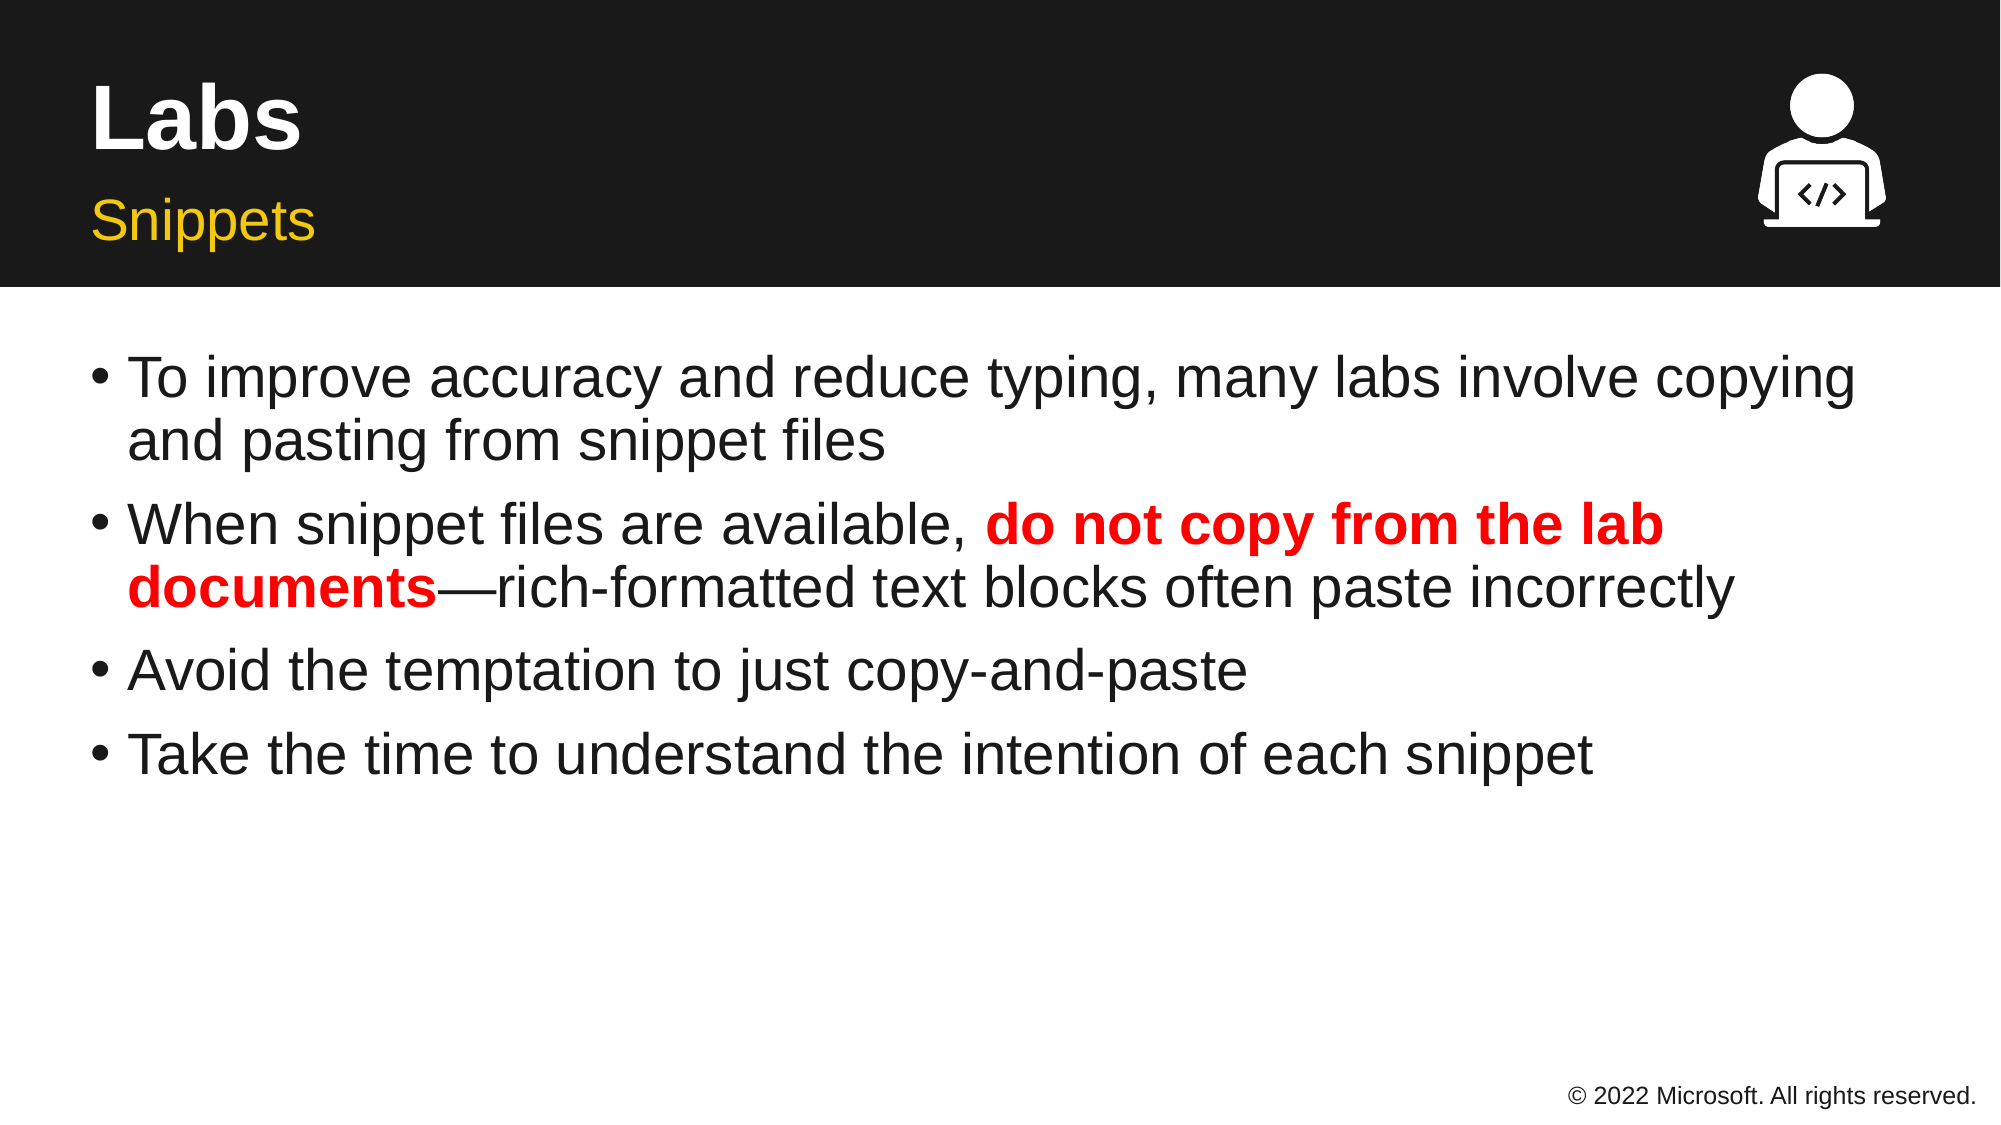

# Labs
Snippets
To improve accuracy and reduce typing, many labs involve copying and pasting from snippet files
When snippet files are available, do not copy from the lab documents—rich-formatted text blocks often paste incorrectly
Avoid the temptation to just copy-and-paste
Take the time to understand the intention of each snippet

© 2022 Microsoft. All rights reserved.